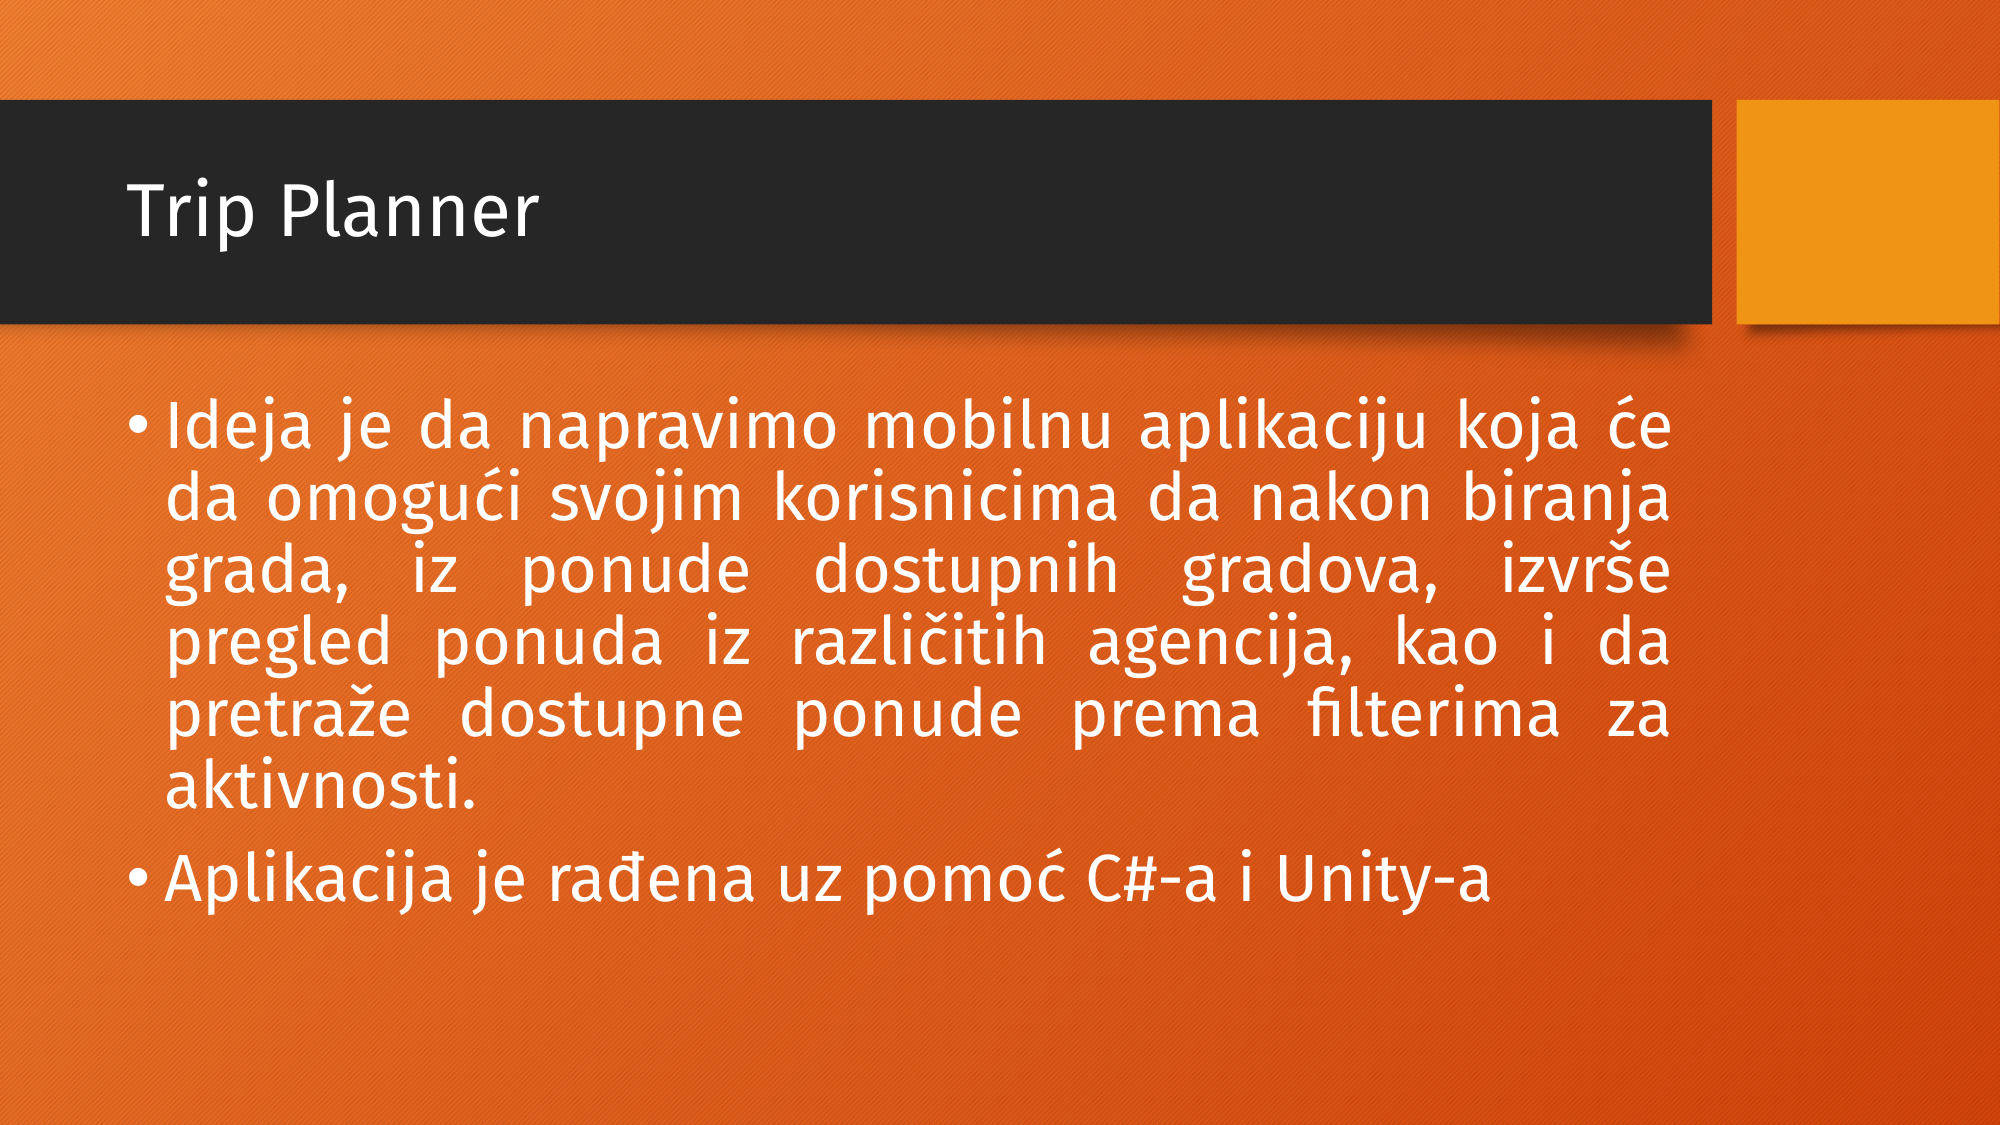

# Trip Planner
Ideja je da napravimo mobilnu aplikaciju koja će da omogući svojim korisnicima da nakon biranja grada, iz ponude dostupnih gradova, izvrše pregled ponuda iz različitih agencija, kao i da pretraže dostupne ponude prema filterima za aktivnosti.
Aplikacija je rađena uz pomoć C#-a i Unity-a